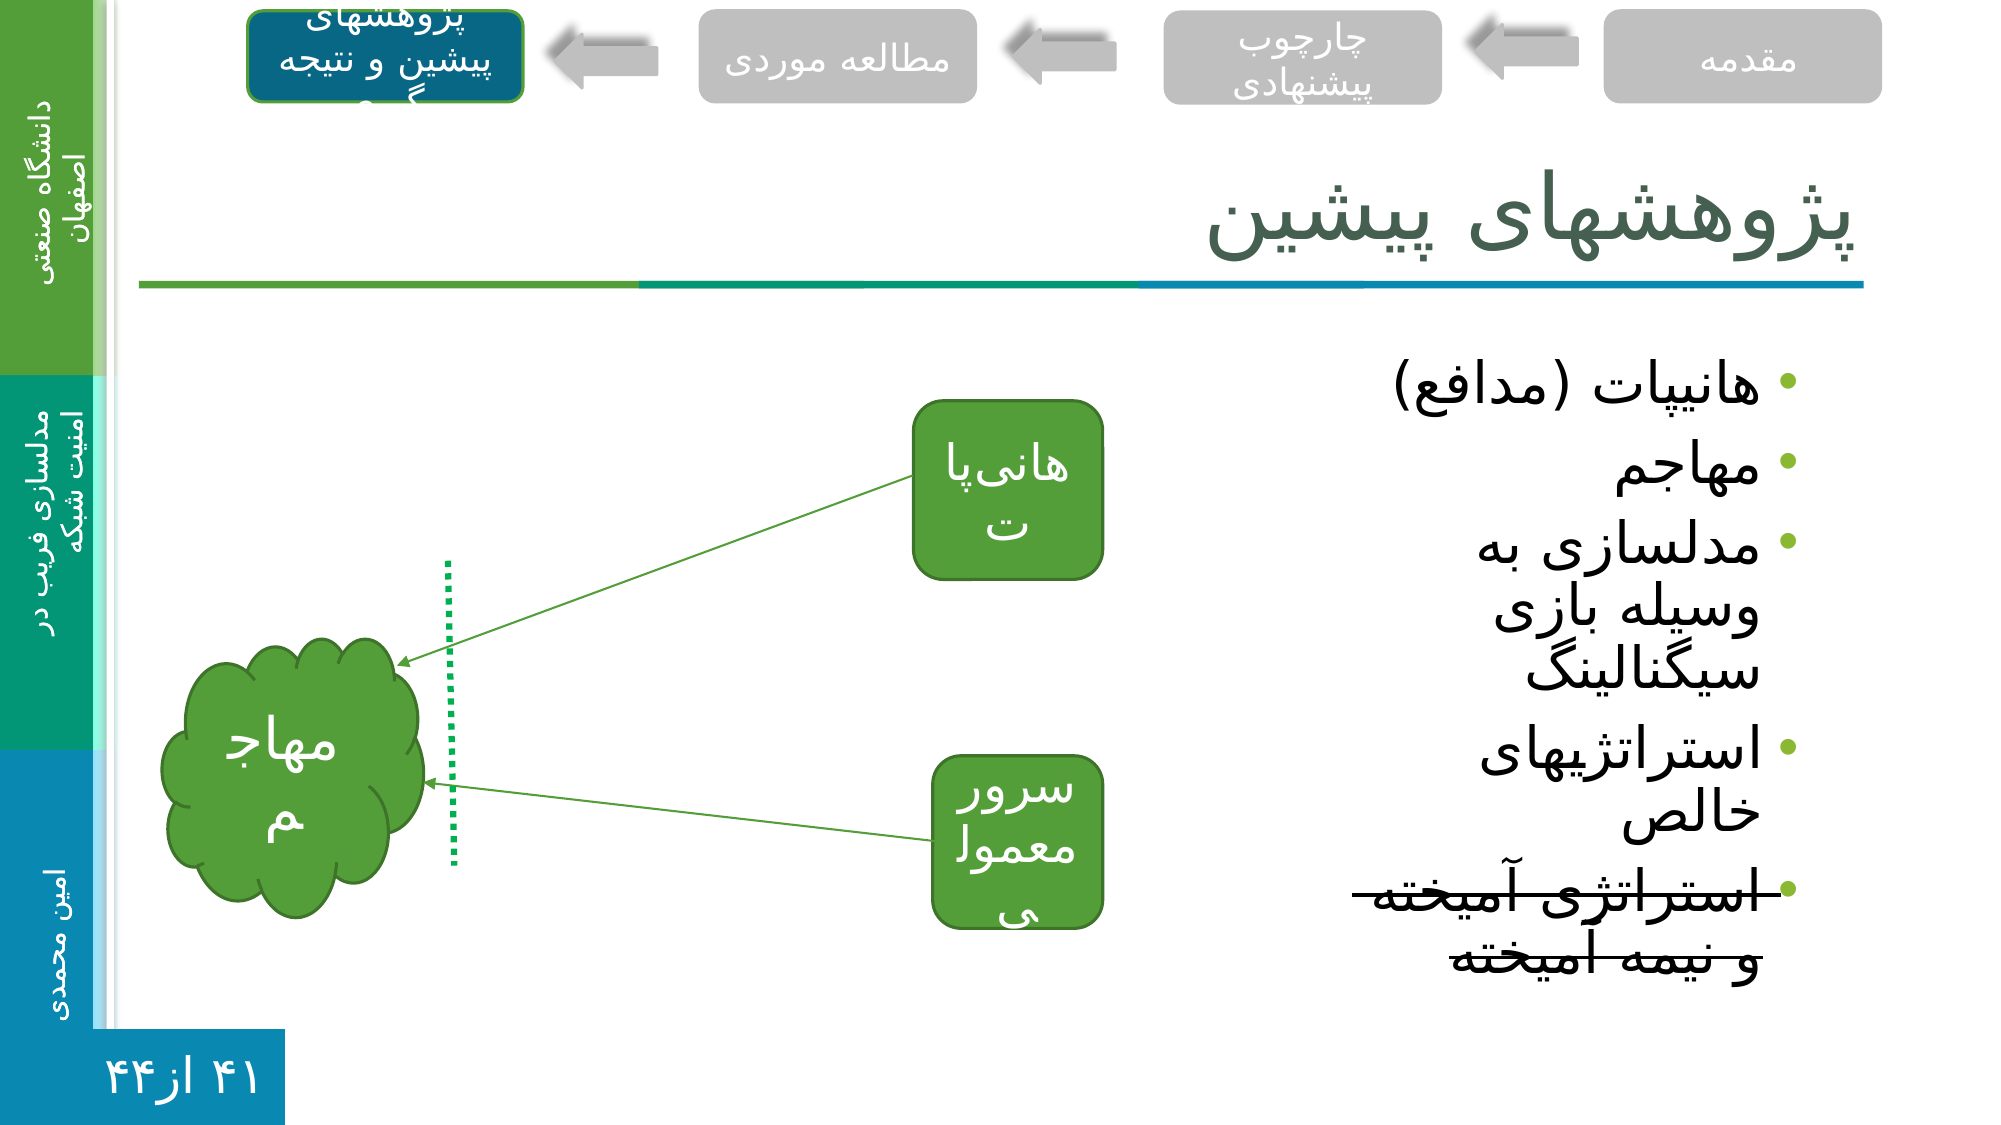

پژوهشهای پیشین و نتیجه گیری
مطالعه موردی
مقدمه
چارچوب پیشنهادی

# پژوهش‏های پیشین
هانی‏پات (مدافع)
مهاجم
مدل‏سازی به وسیله بازی سیگنالینگ
استراتژی‏های خالص
استراتژی آمیخته  و نیمه آمیخته
هانی‌پات
مهاجم
سرور معمولی
۴۱ از۴۴